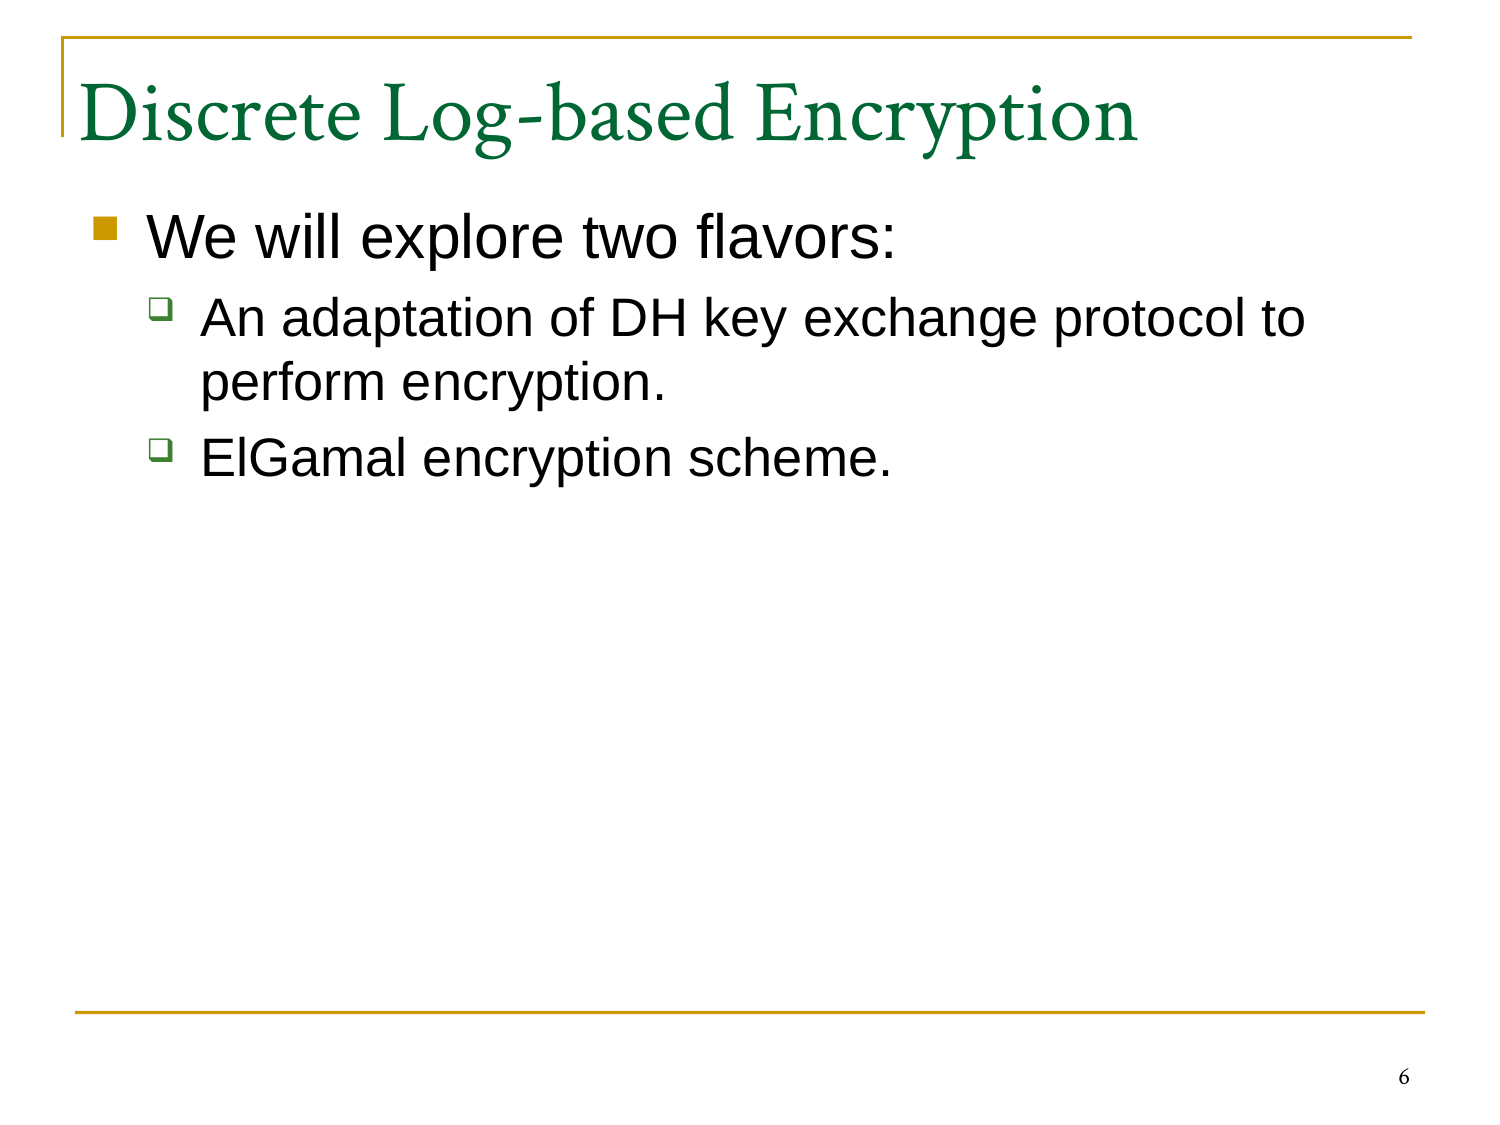

# Discrete Log-based Encryption
We will explore two flavors:
An adaptation of DH key exchange protocol to perform encryption.
ElGamal encryption scheme.
6